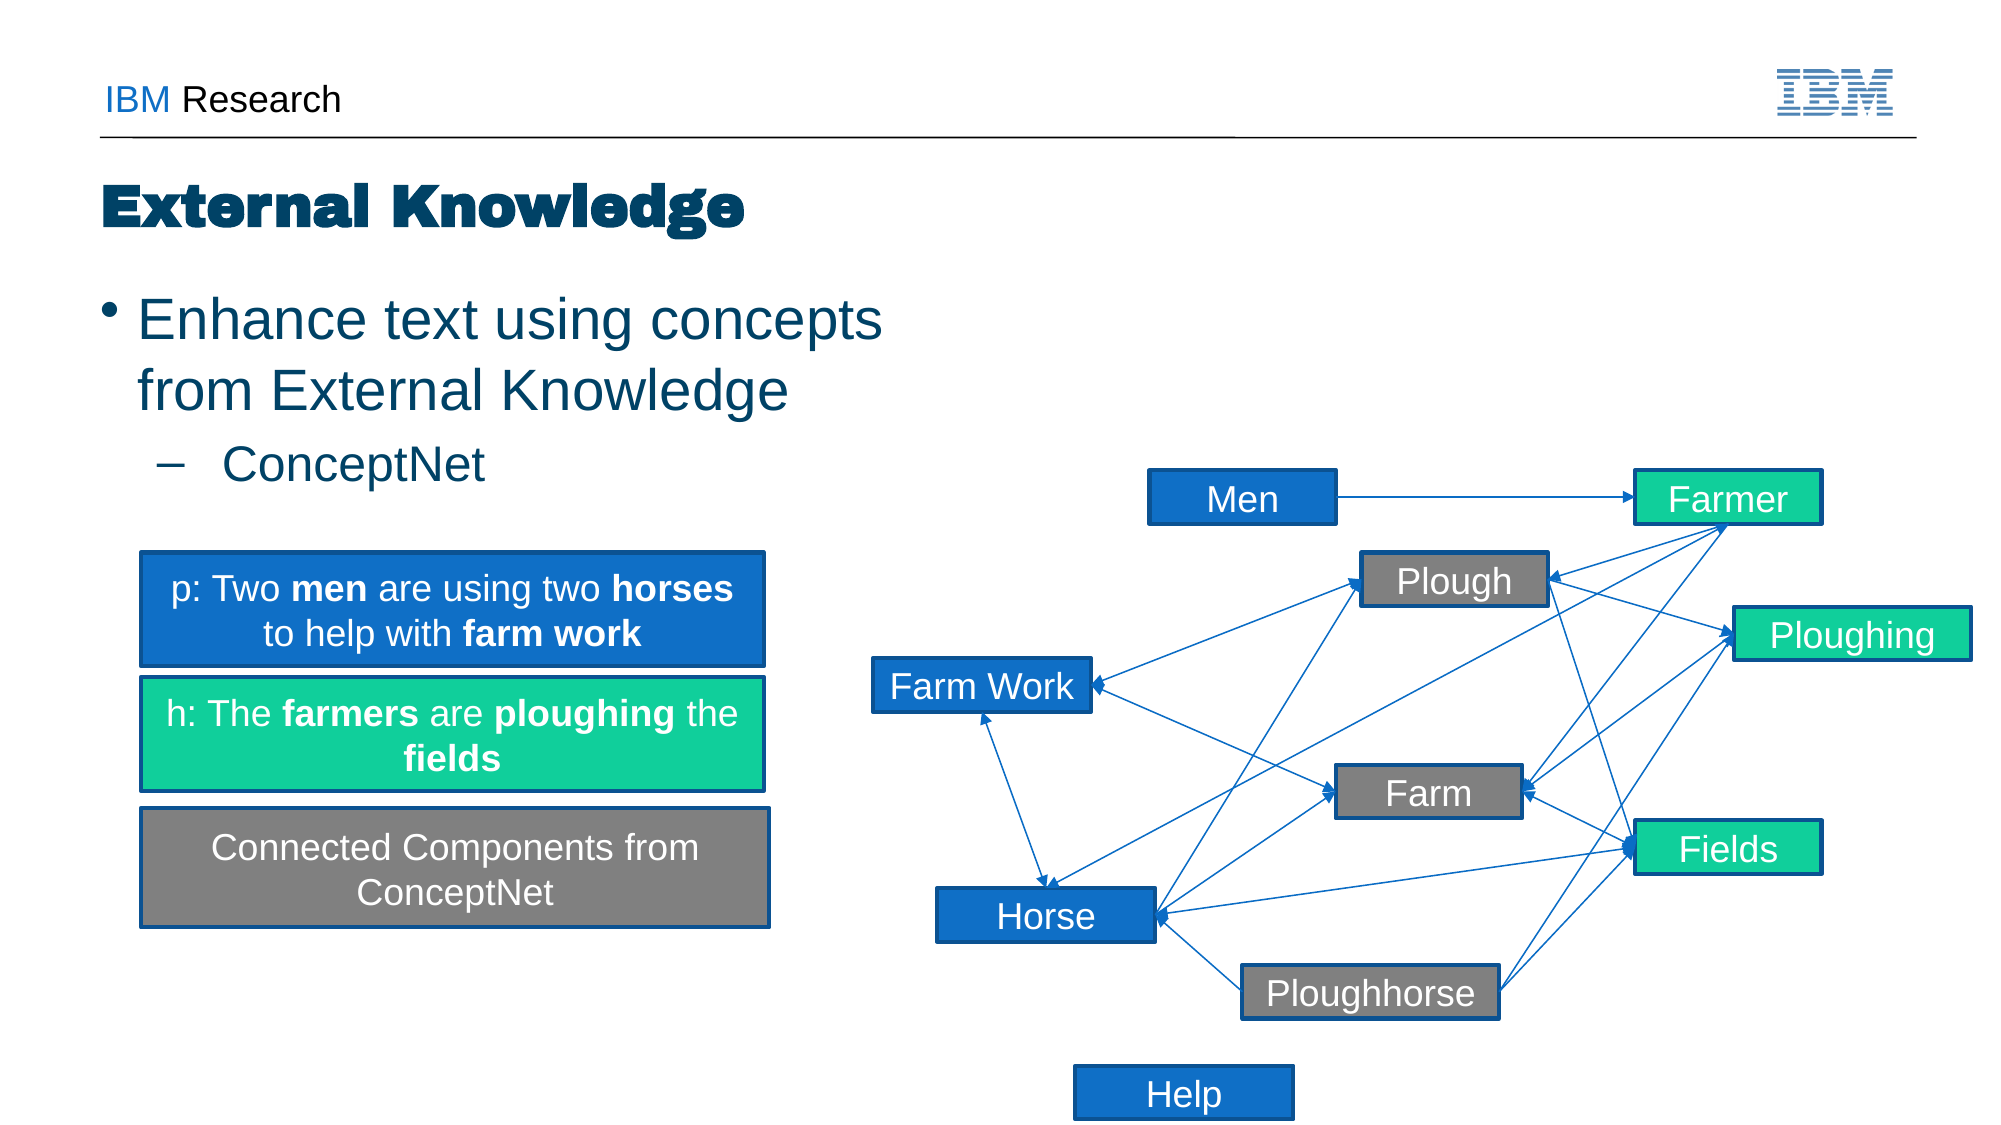

# External Knowledge

Enhance text using concepts from External Knowledge
ConceptNet
Men
Farmer
p: Two men are using two horses to help with farm work
Plough
Ploughing
Farm Work
h: The farmers are ploughing the fields
Farm
Connected Components from ConceptNet
Fields
Horse
Ploughhorse
Help